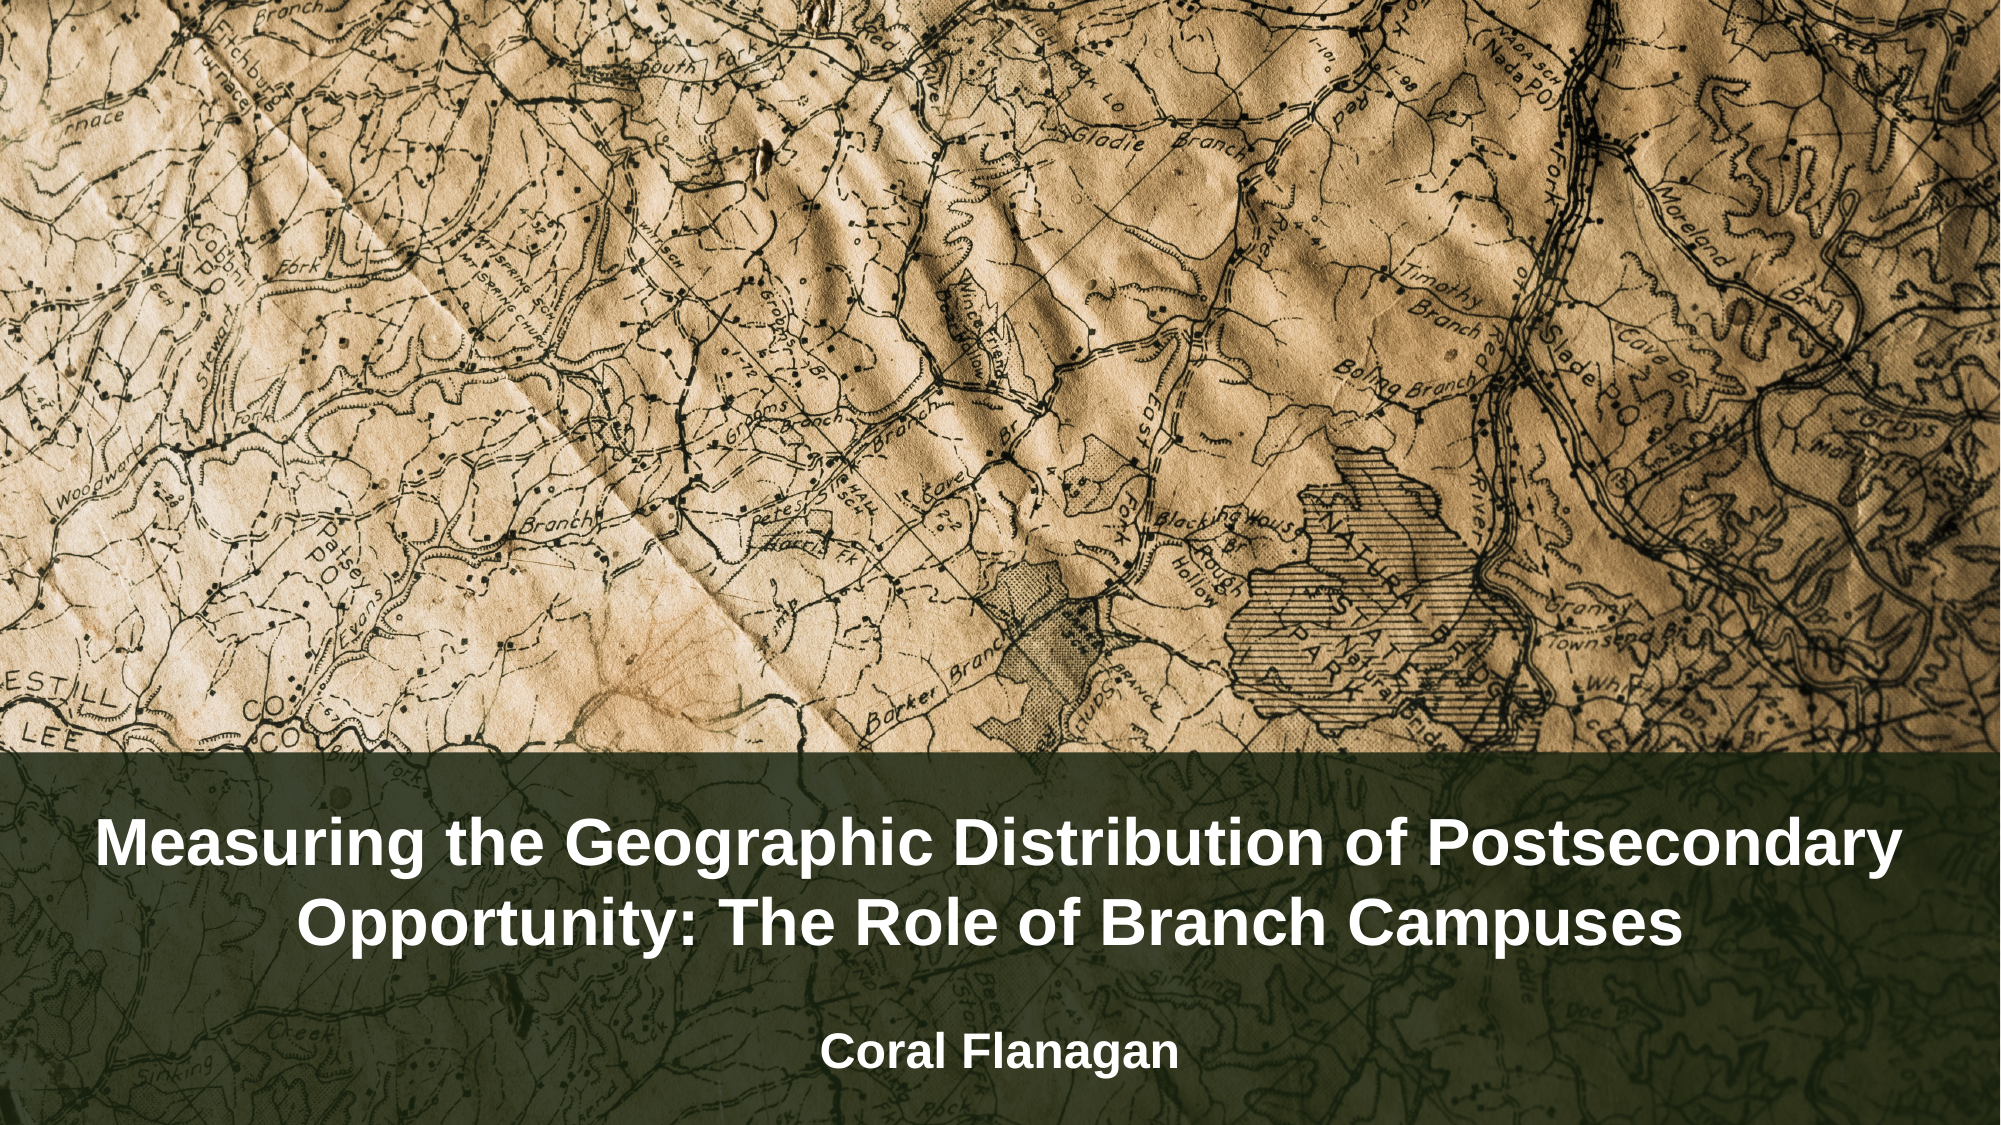

Measuring the Geographic Distribution of Postsecondary Opportunity: The Role of Branch Campuses

Coral Flanagan
1